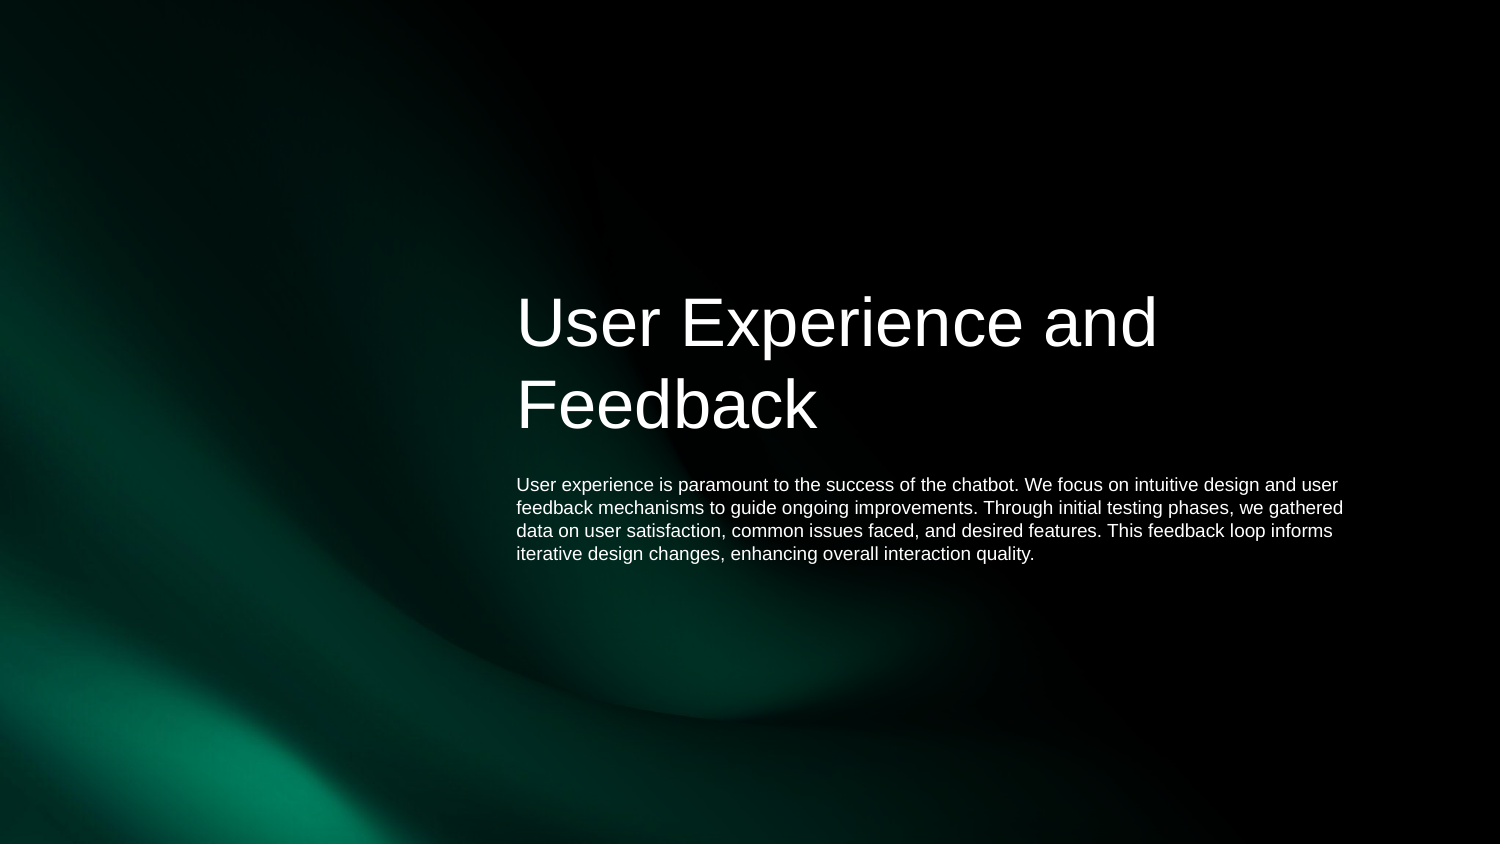

User Experience and Feedback
User experience is paramount to the success of the chatbot. We focus on intuitive design and user feedback mechanisms to guide ongoing improvements. Through initial testing phases, we gathered data on user satisfaction, common issues faced, and desired features. This feedback loop informs iterative design changes, enhancing overall interaction quality.